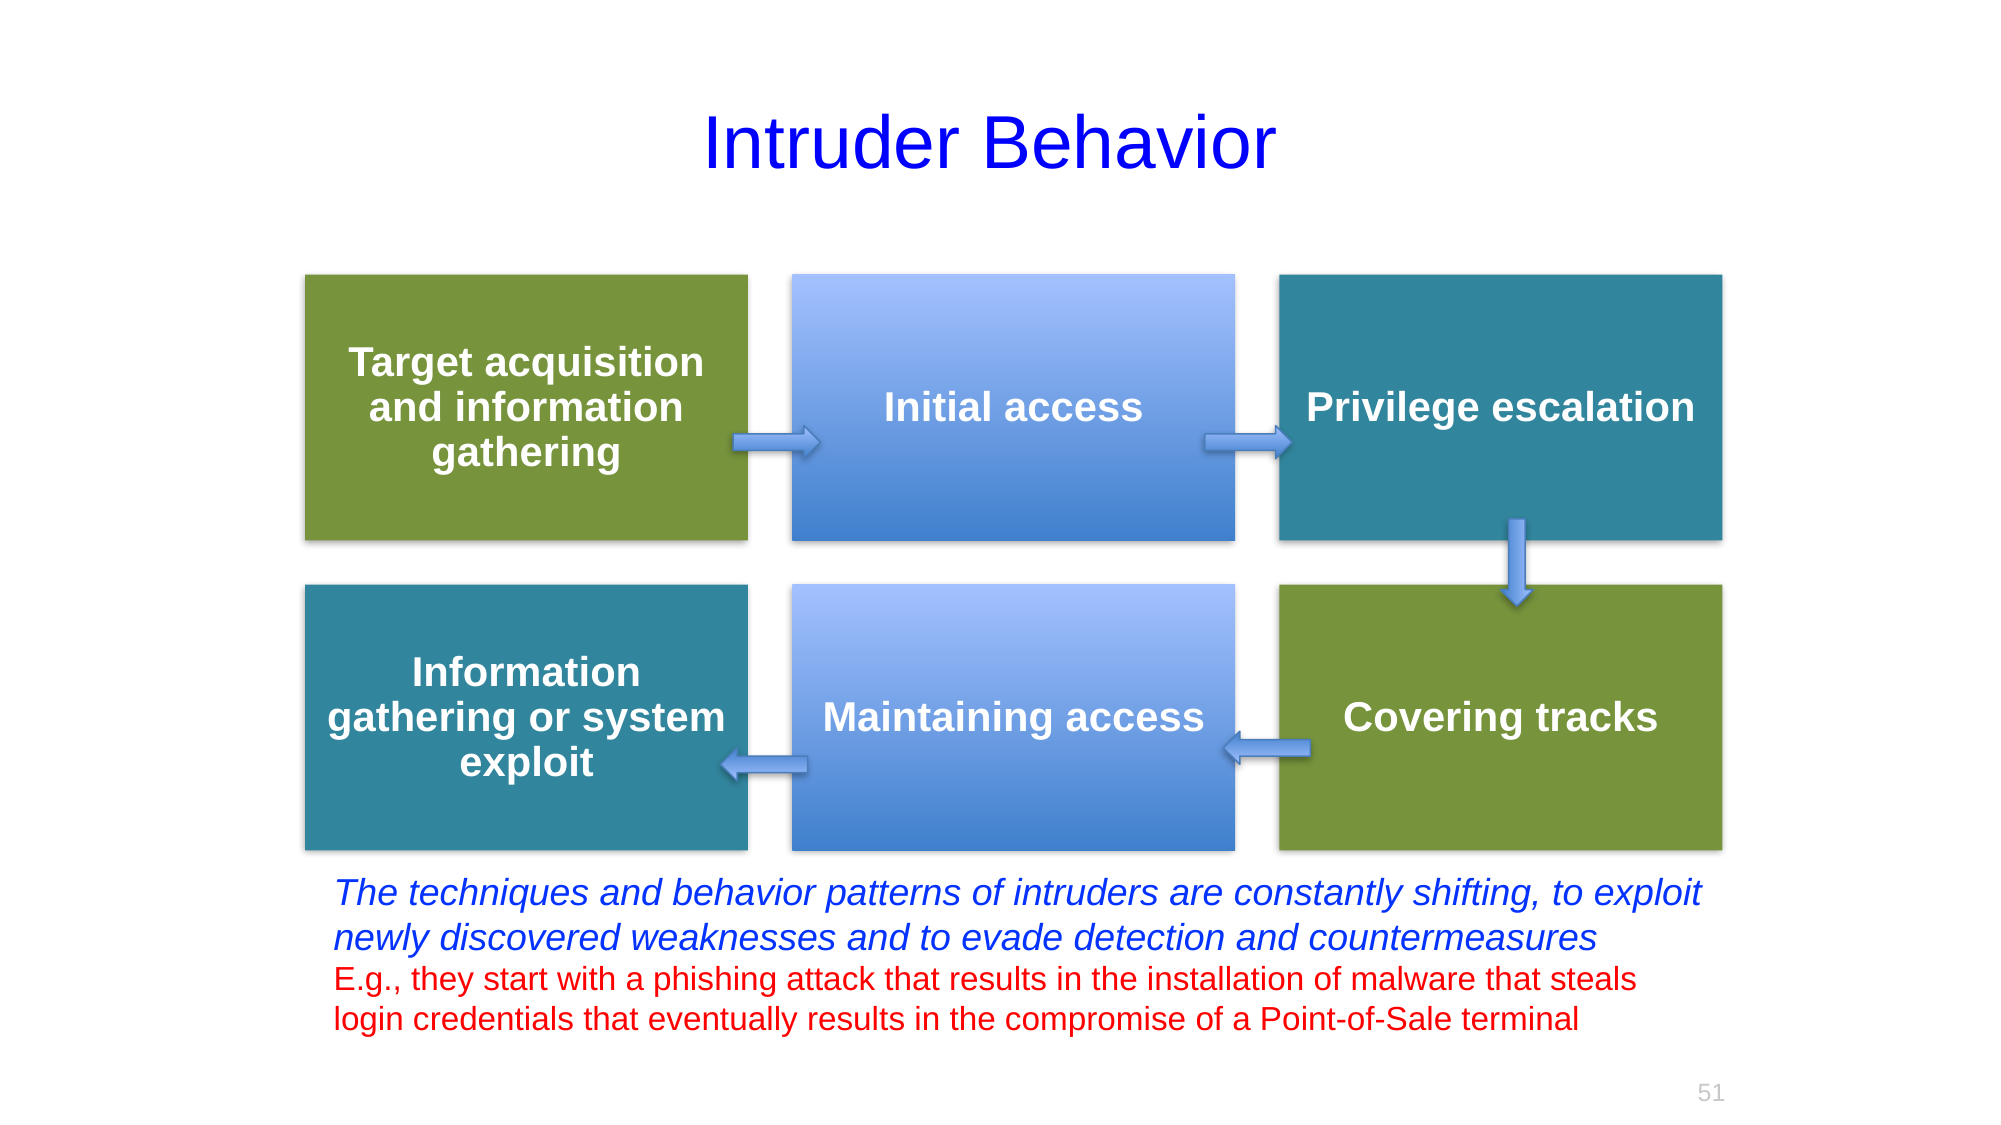

# Intruder Behavior
Target acquisition and information gathering
Initial access
Privilege escalation
Information gathering or system exploit
Maintaining access
Covering tracks

The techniques and behavior patterns of intruders are constantly shifting, to exploit newly discovered weaknesses and to evade detection and countermeasures
E.g., they start with a phishing attack that results in the installation of malware that steals login credentials that eventually results in the compromise of a Point-of-Sale terminal
51